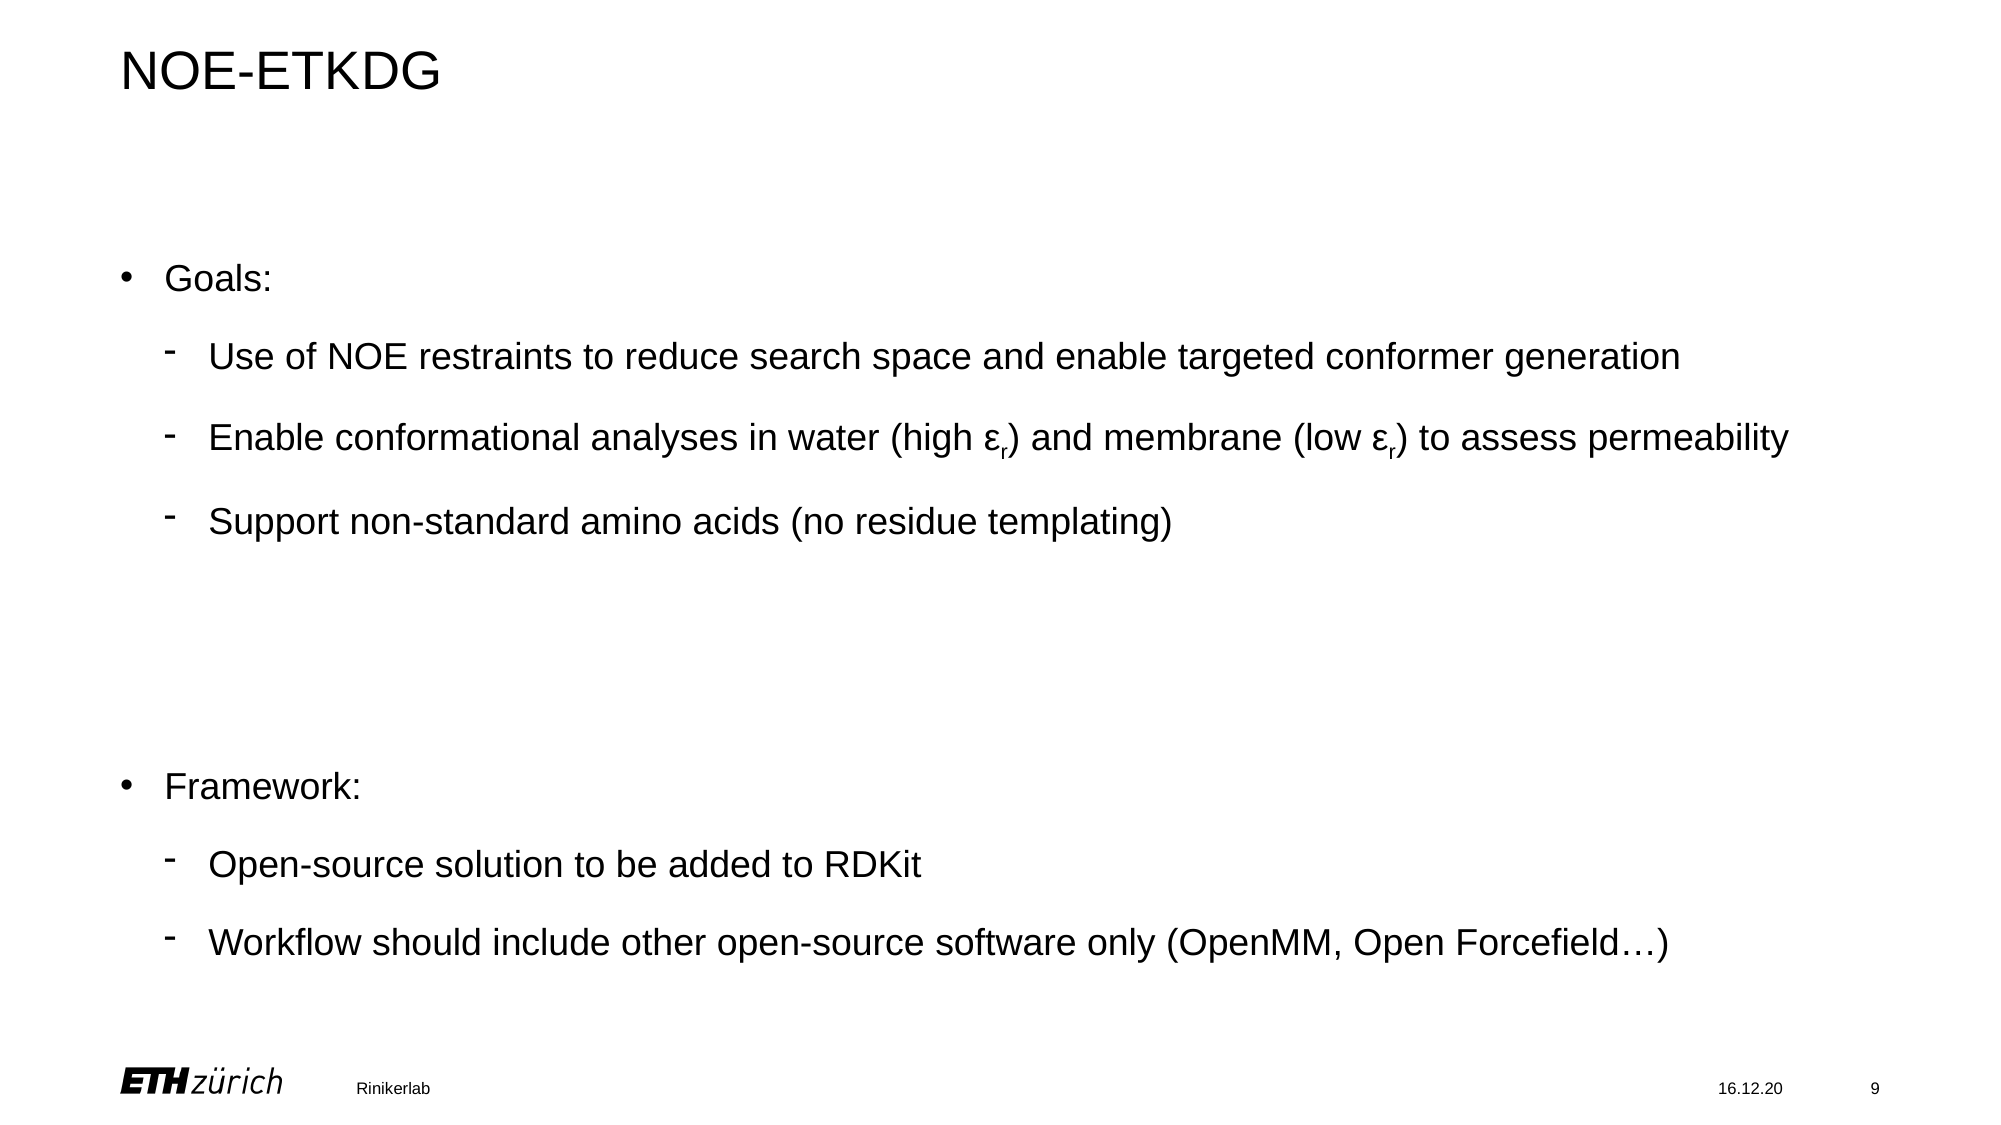

# NOE-ETKDG
Goals:
Use of NOE restraints to reduce search space and enable targeted conformer generation
Enable conformational analyses in water (high εr) and membrane (low εr) to assess permeability
Support non-standard amino acids (no residue templating)

Framework:
Open-source solution to be added to RDKit
Workflow should include other open-source software only (OpenMM, Open Forcefield…)

Rinikerlab
16.12.20
9